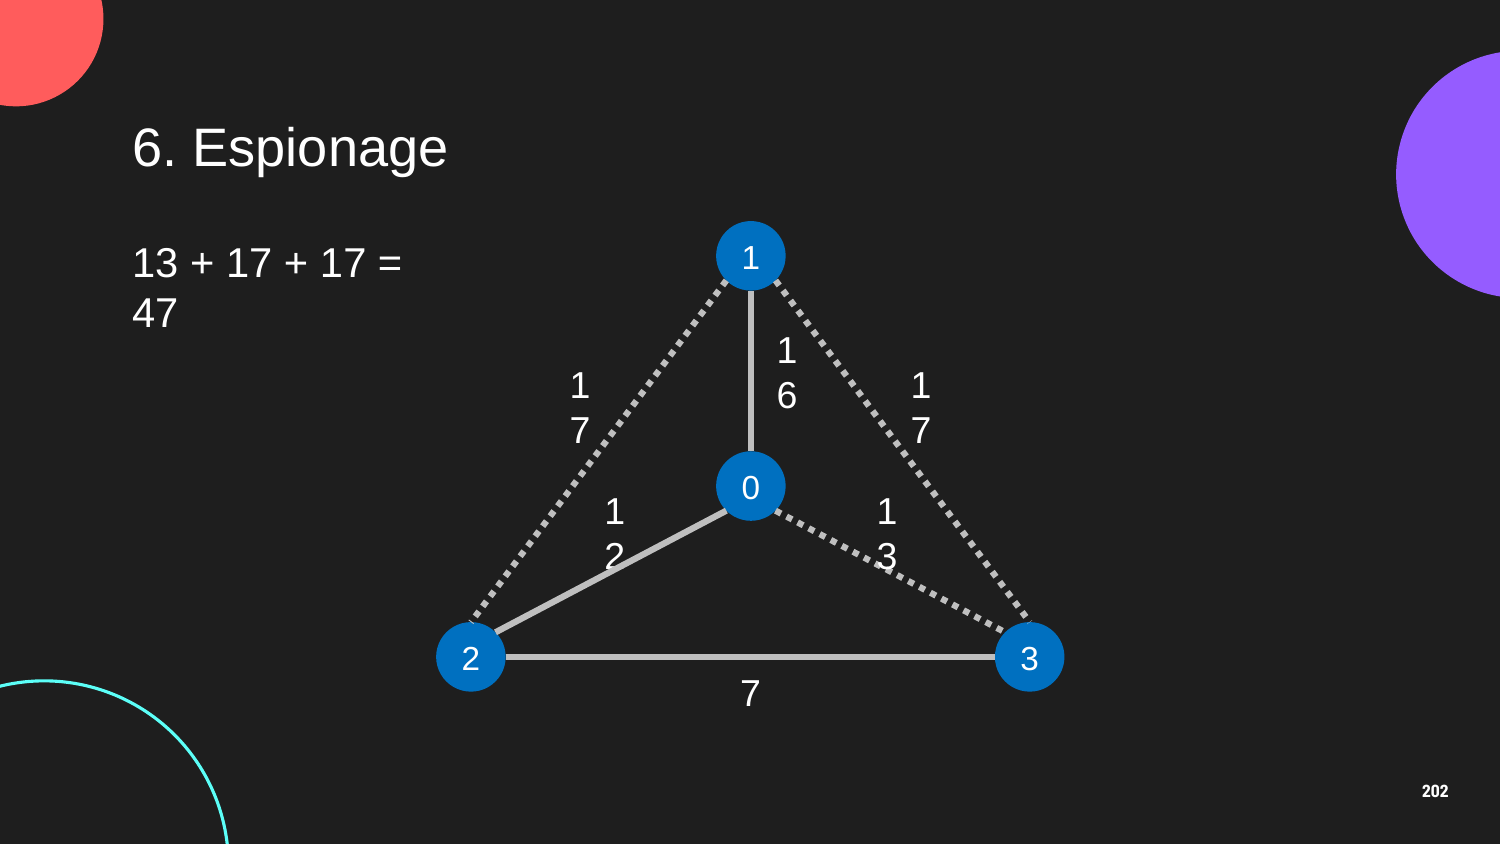

6. Espionage
13 + 17 + 17 = 47
1
16
17
17
0
12
13
2
3
7
202